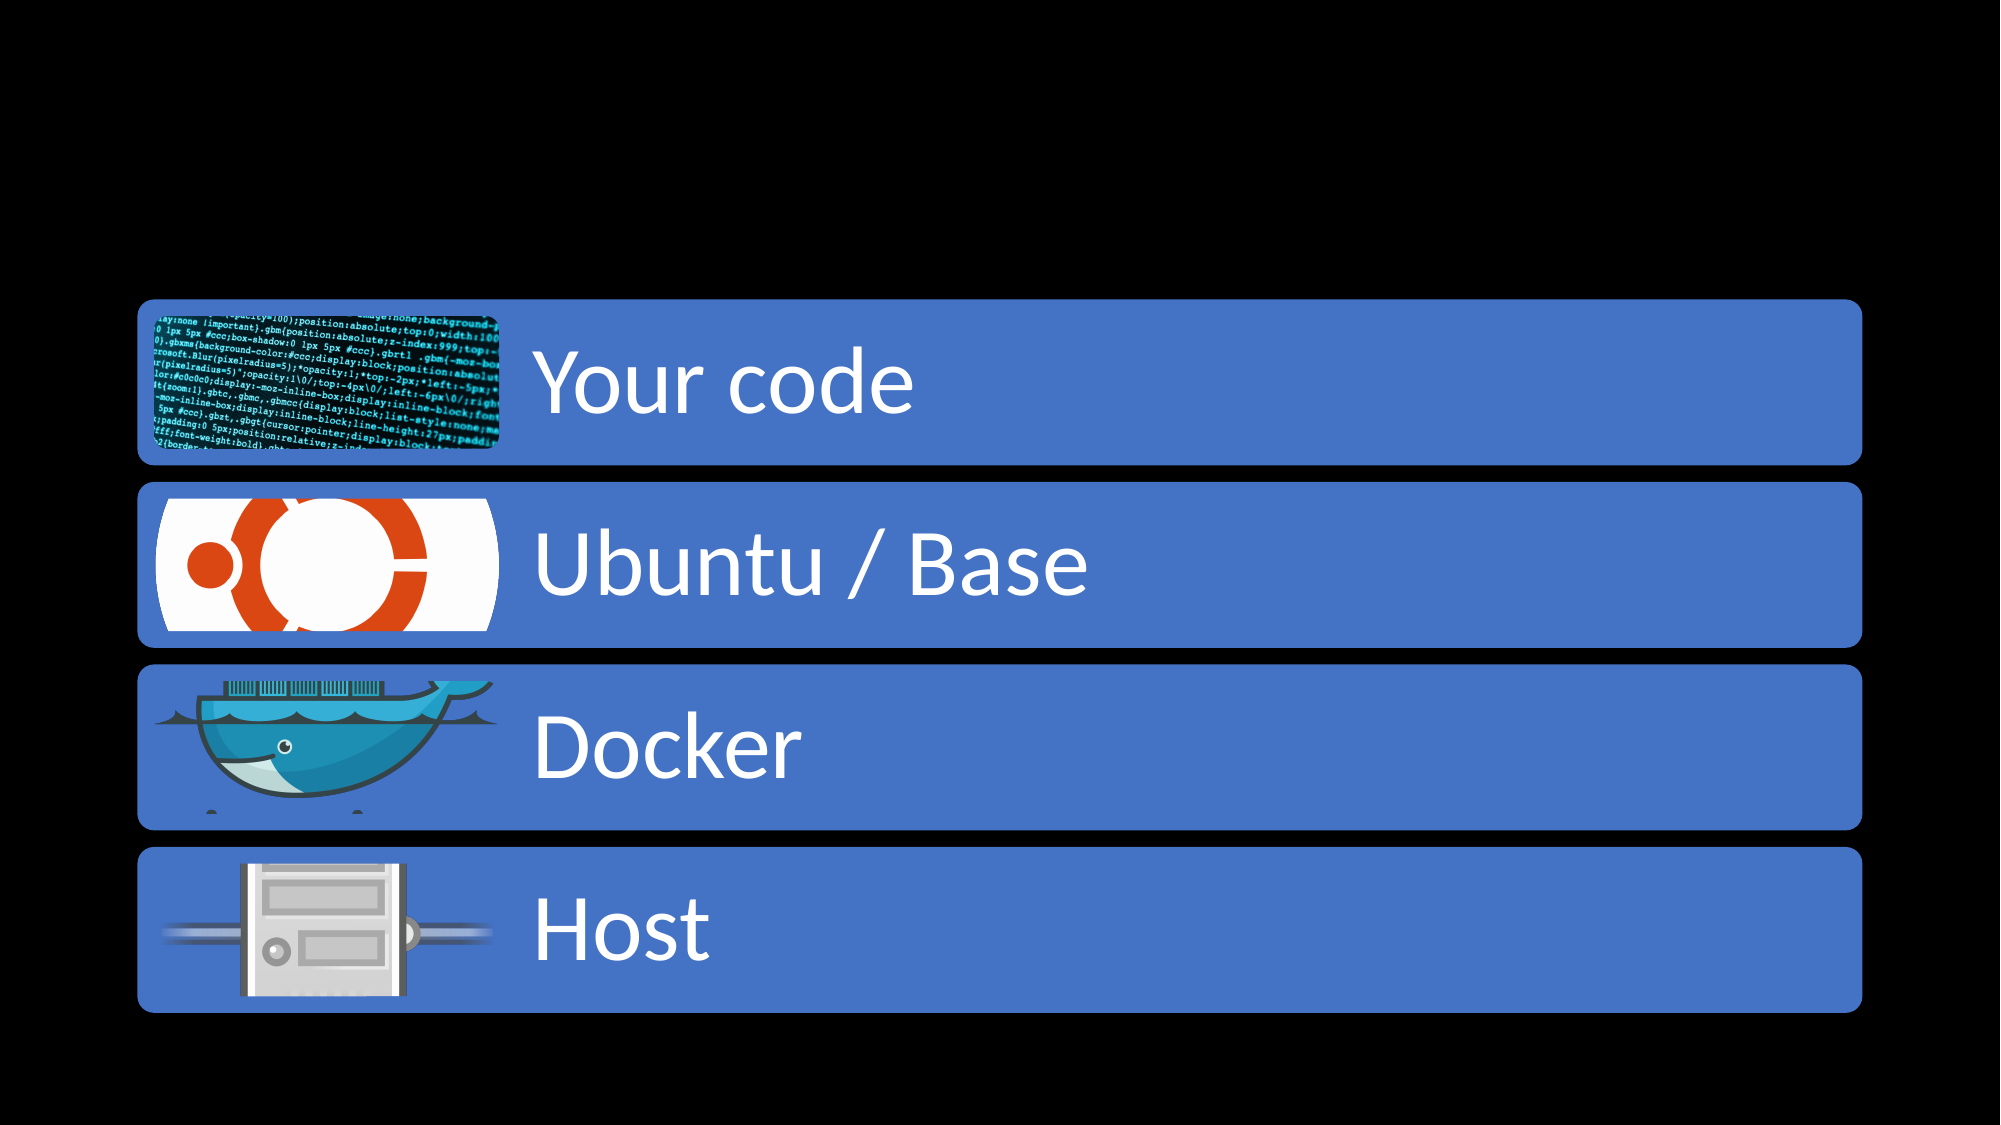

#
Your code
Ubuntu / Base
Docker
Host